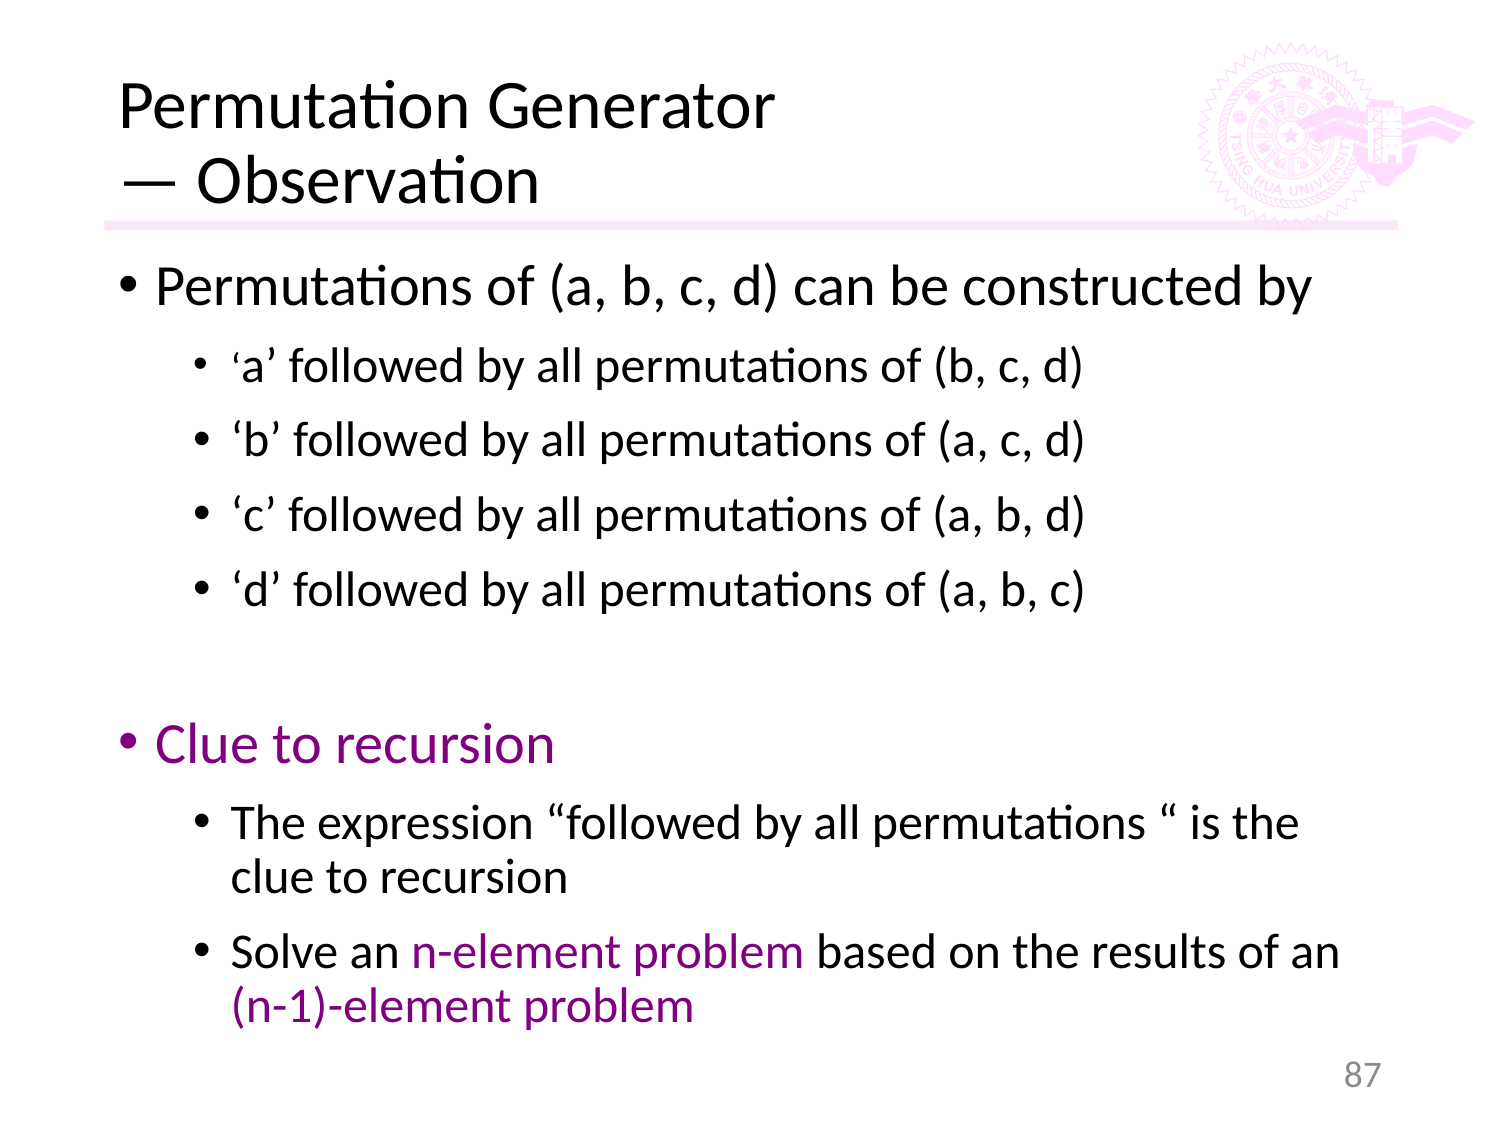

# Permutation Generator — Observation
Permutations of (a, b, c, d) can be constructed by
‘a’ followed by all permutations of (b, c, d)
‘b’ followed by all permutations of (a, c, d)
‘c’ followed by all permutations of (a, b, d)
‘d’ followed by all permutations of (a, b, c)

Clue to recursion
The expression “followed by all permutations “ is the clue to recursion
Solve an n-element problem based on the results of an (n-1)-element problem
87